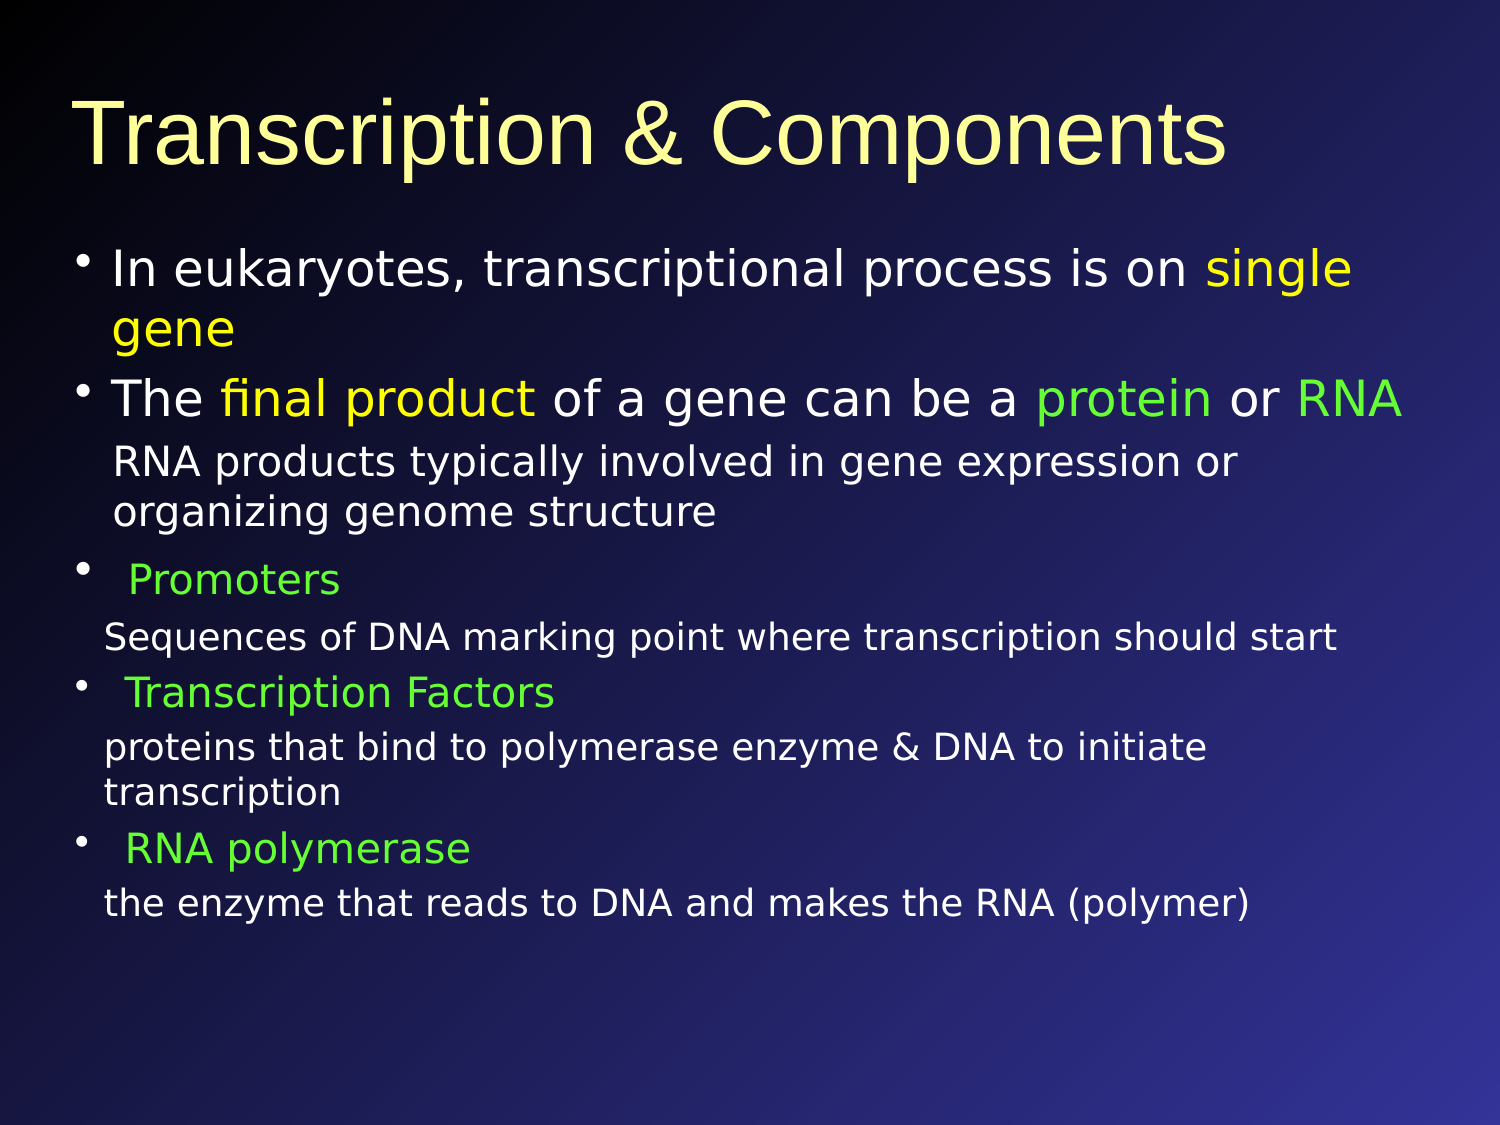

# Transcription & Components
In eukaryotes, transcriptional process is on single gene
The final product of a gene can be a protein or RNA
RNA products typically involved in gene expression or organizing genome structure
 Promoters
Sequences of DNA marking point where transcription should start
 Transcription Factors
proteins that bind to polymerase enzyme & DNA to initiate transcription
 RNA polymerase
the enzyme that reads to DNA and makes the RNA (polymer)